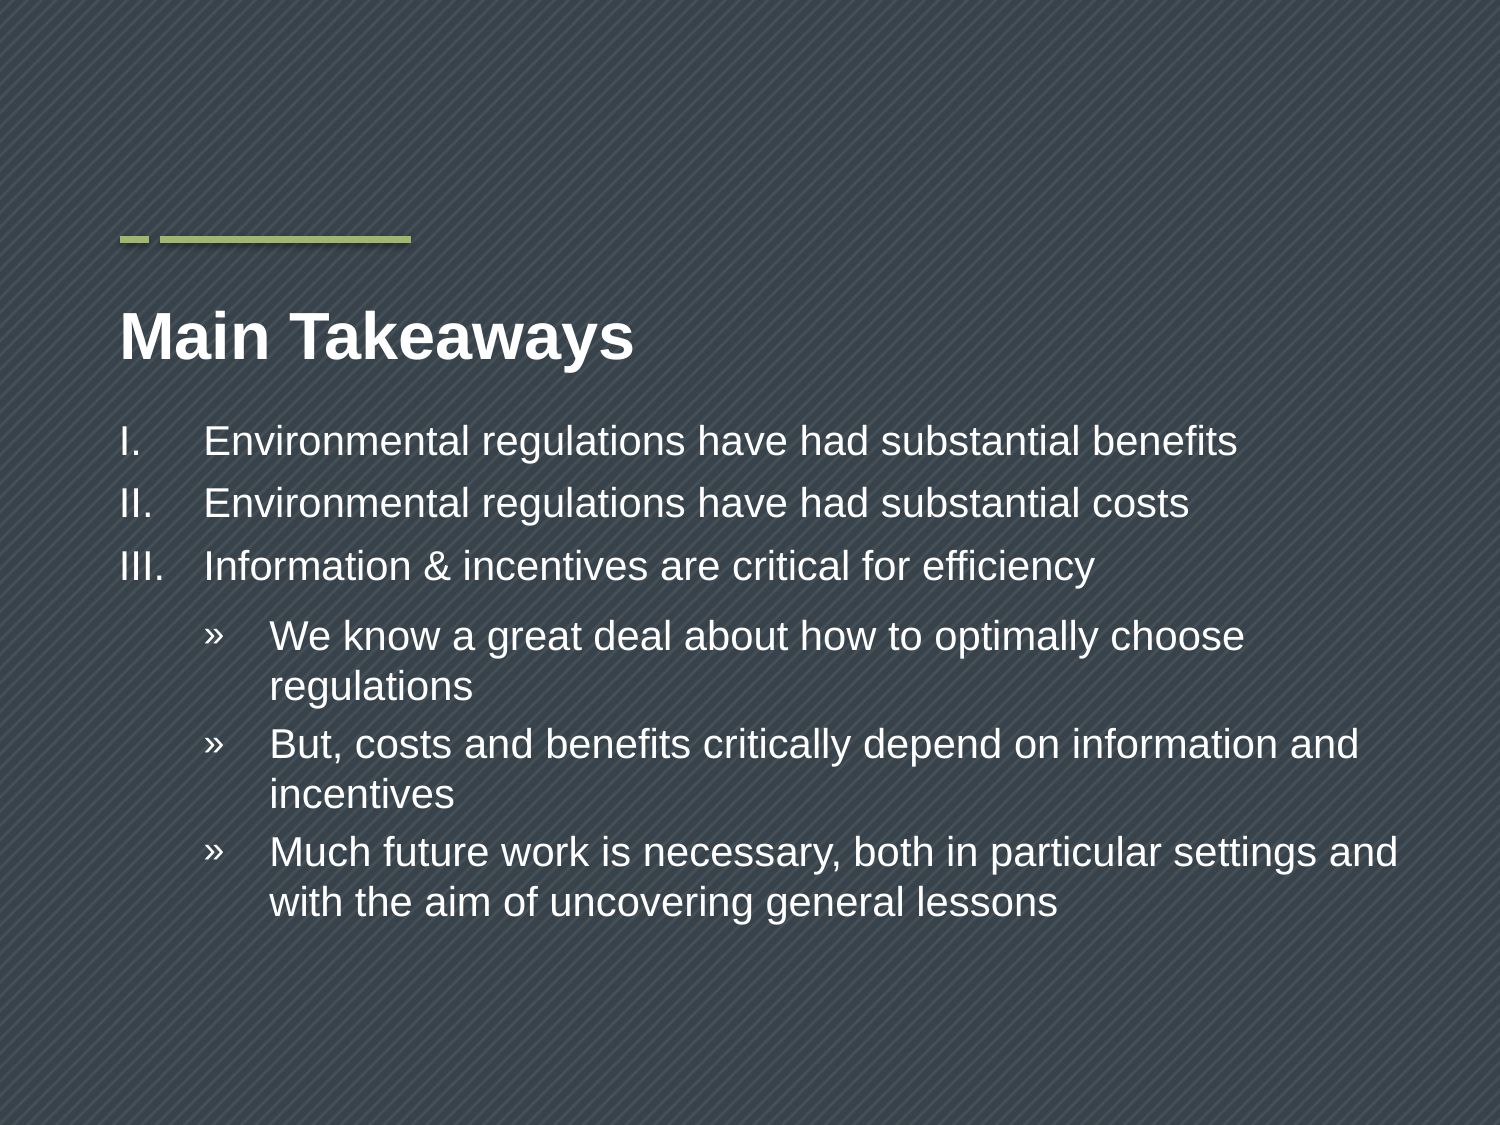

# Main Takeaways
Environmental regulations have had substantial benefits
Environmental regulations have had substantial costs
Information & incentives are critical for efficiency
We know a great deal about how to optimally choose regulations
But, costs and benefits critically depend on information and incentives
Much future work is necessary, both in particular settings and with the aim of uncovering general lessons